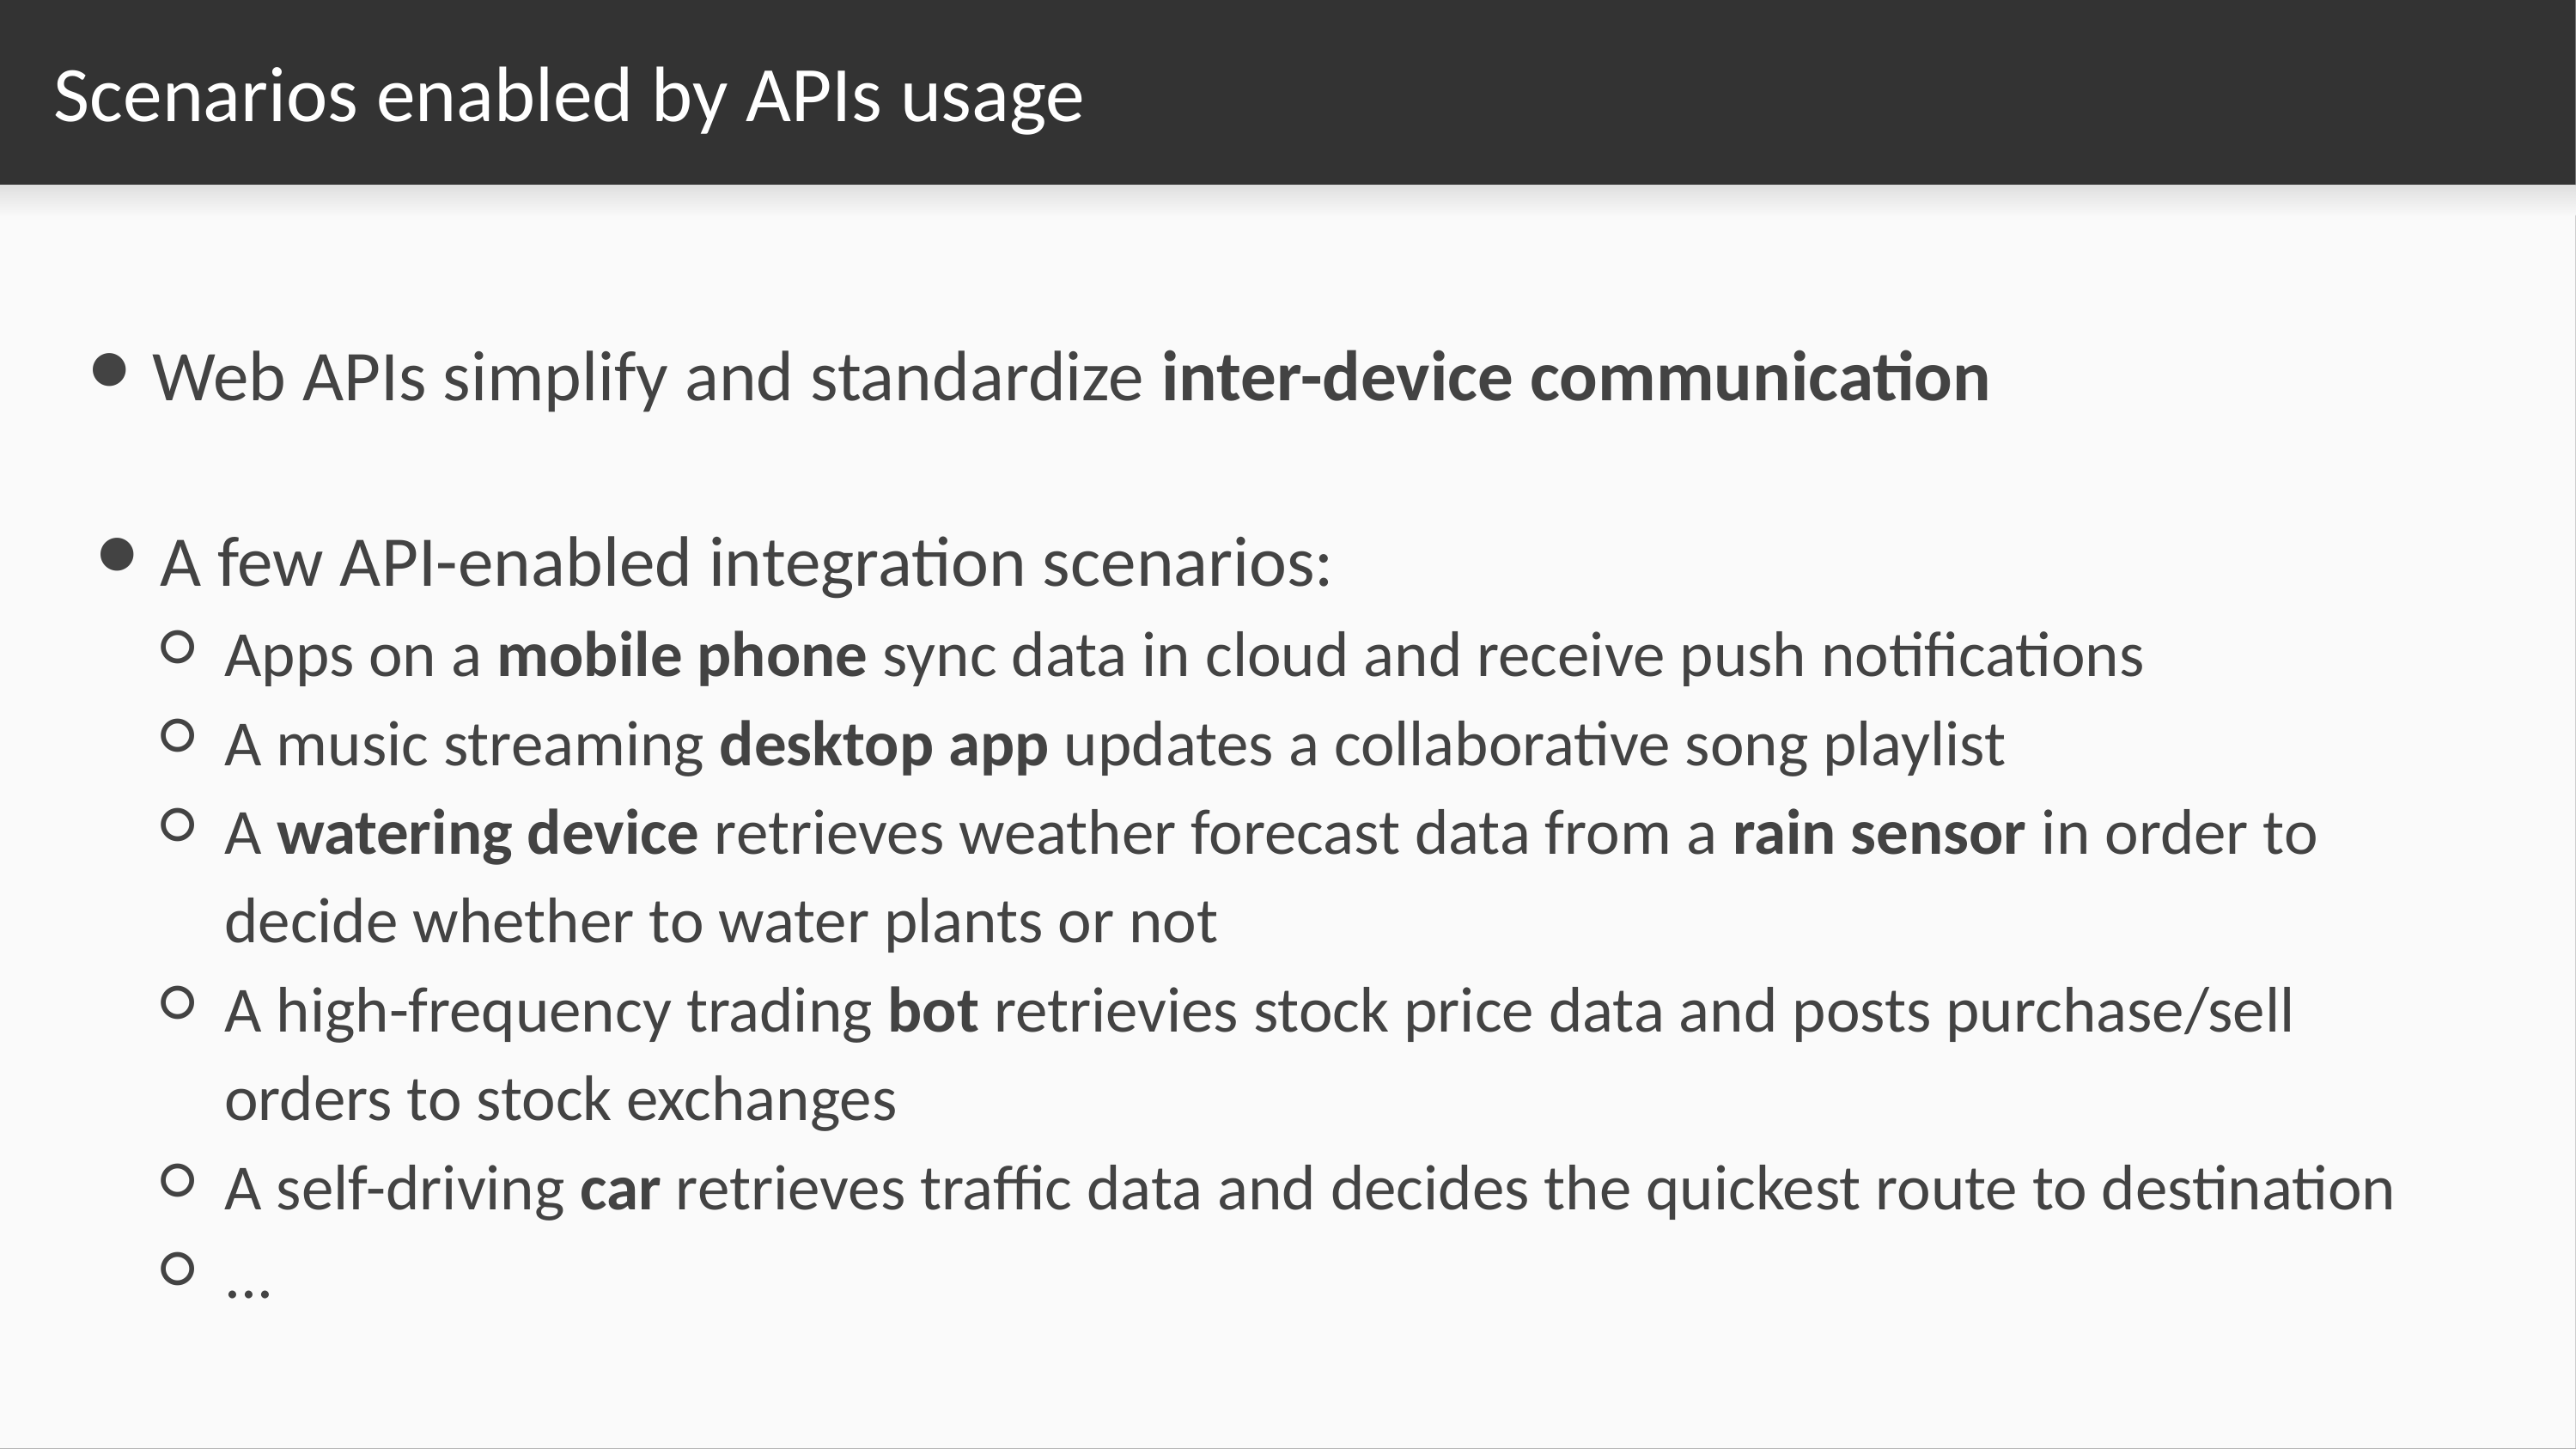

# Scenarios enabled by APIs usage
Web APIs simplify and standardize inter-device communication
A few API-enabled integration scenarios:
Apps on a mobile phone sync data in cloud and receive push notifications
A music streaming desktop app updates a collaborative song playlist
A watering device retrieves weather forecast data from a rain sensor in order to decide whether to water plants or not
A high-frequency trading bot retrievies stock price data and posts purchase/sell orders to stock exchanges
A self-driving car retrieves traffic data and decides the quickest route to destination
...